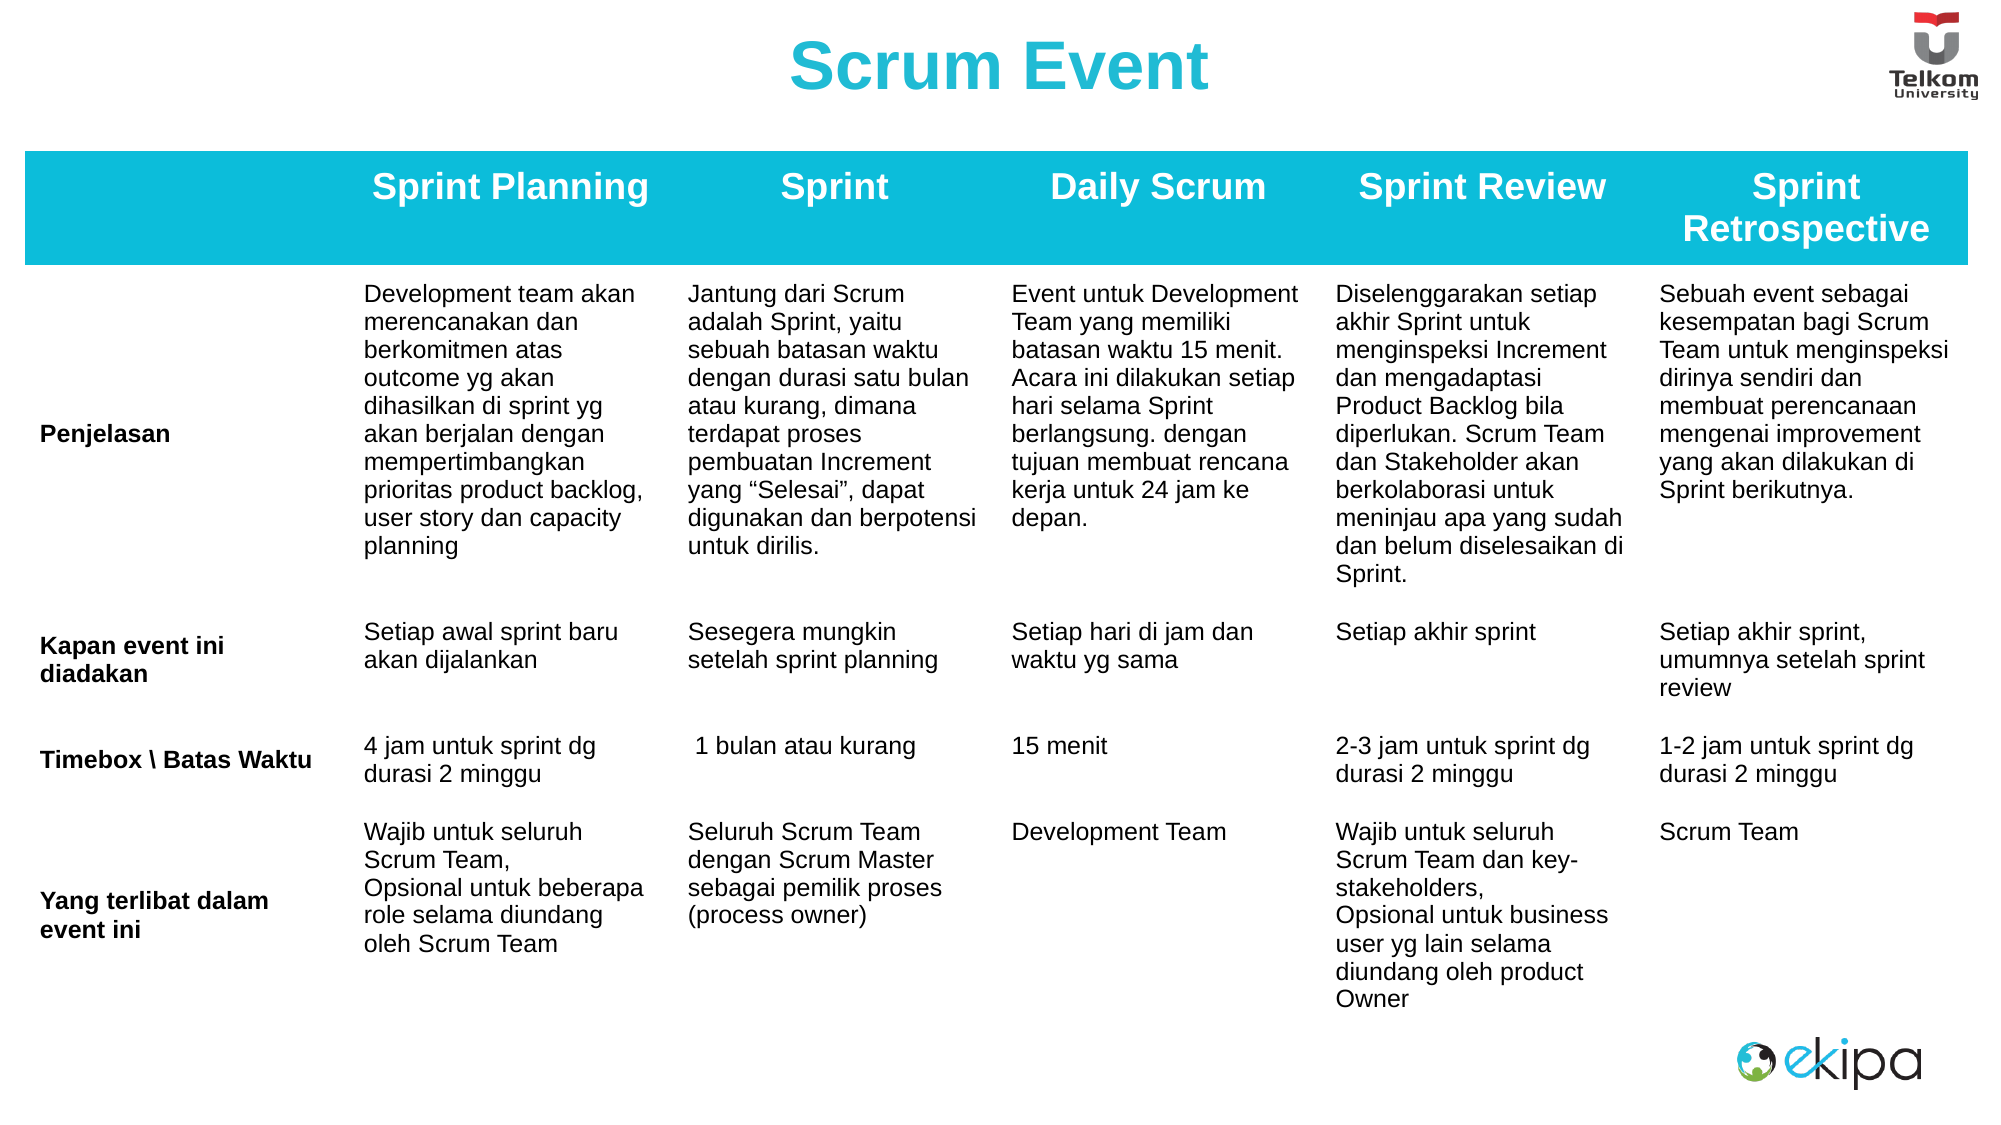

# Scrum Event
|  | Sprint Planning | Sprint | Daily Scrum | Sprint Review | Sprint Retrospective |
| --- | --- | --- | --- | --- | --- |
| Penjelasan | Development team akan merencanakan dan berkomitmen atas outcome yg akan dihasilkan di sprint yg akan berjalan dengan mempertimbangkan prioritas product backlog, user story dan capacity planning | Jantung dari Scrum adalah Sprint, yaitu sebuah batasan waktu dengan durasi satu bulan atau kurang, dimana terdapat proses pembuatan Increment yang “Selesai”, dapat digunakan dan berpotensi untuk dirilis. | Event untuk Development Team yang memiliki batasan waktu 15 menit. Acara ini dilakukan setiap hari selama Sprint berlangsung. dengan tujuan membuat rencana kerja untuk 24 jam ke depan. | Diselenggarakan setiap akhir Sprint untuk menginspeksi Increment dan mengadaptasi Product Backlog bila diperlukan. Scrum Team dan Stakeholder akan berkolaborasi untuk meninjau apa yang sudah dan belum diselesaikan di Sprint. | Sebuah event sebagai kesempatan bagi Scrum Team untuk menginspeksi dirinya sendiri dan membuat perencanaan mengenai improvement yang akan dilakukan di Sprint berikutnya. |
| Kapan event ini diadakan | Setiap awal sprint baru akan dijalankan | Sesegera mungkin setelah sprint planning | Setiap hari di jam dan waktu yg sama | Setiap akhir sprint | Setiap akhir sprint, umumnya setelah sprint review |
| Timebox \ Batas Waktu | 4 jam untuk sprint dg durasi 2 minggu | 1 bulan atau kurang | 15 menit | 2-3 jam untuk sprint dg durasi 2 minggu | 1-2 jam untuk sprint dg durasi 2 minggu |
| Yang terlibat dalam event ini | Wajib untuk seluruh Scrum Team, Opsional untuk beberapa role selama diundang oleh Scrum Team | Seluruh Scrum Team dengan Scrum Master sebagai pemilik proses (process owner) | Development Team | Wajib untuk seluruh Scrum Team dan key-stakeholders, Opsional untuk business user yg lain selama diundang oleh product Owner | Scrum Team |